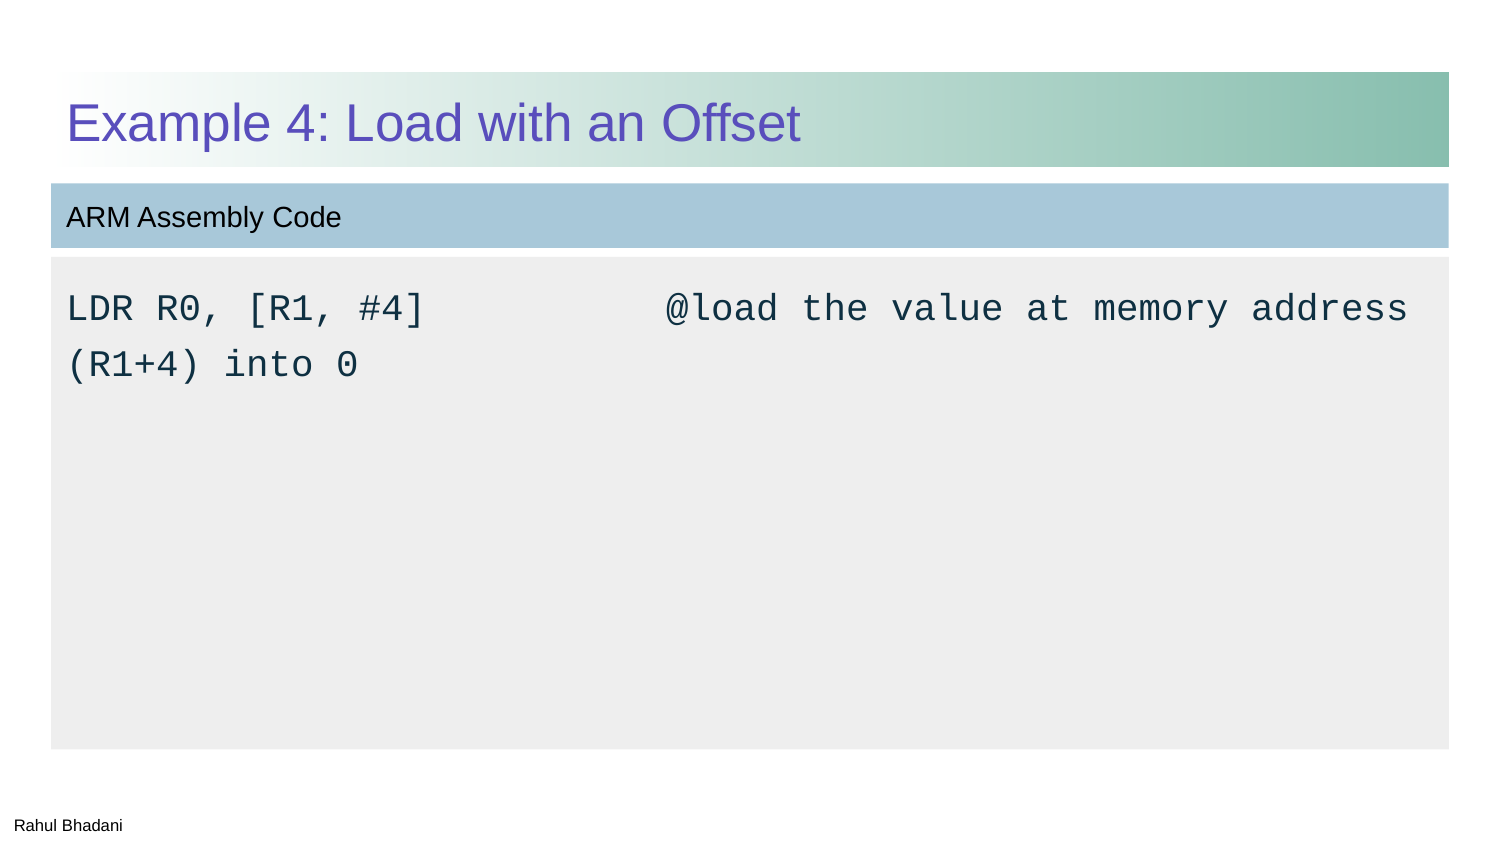

# Example 4: Load with an Offset
LDR R0, [R1, #4]		@load the value at memory address (R1+4) into 0